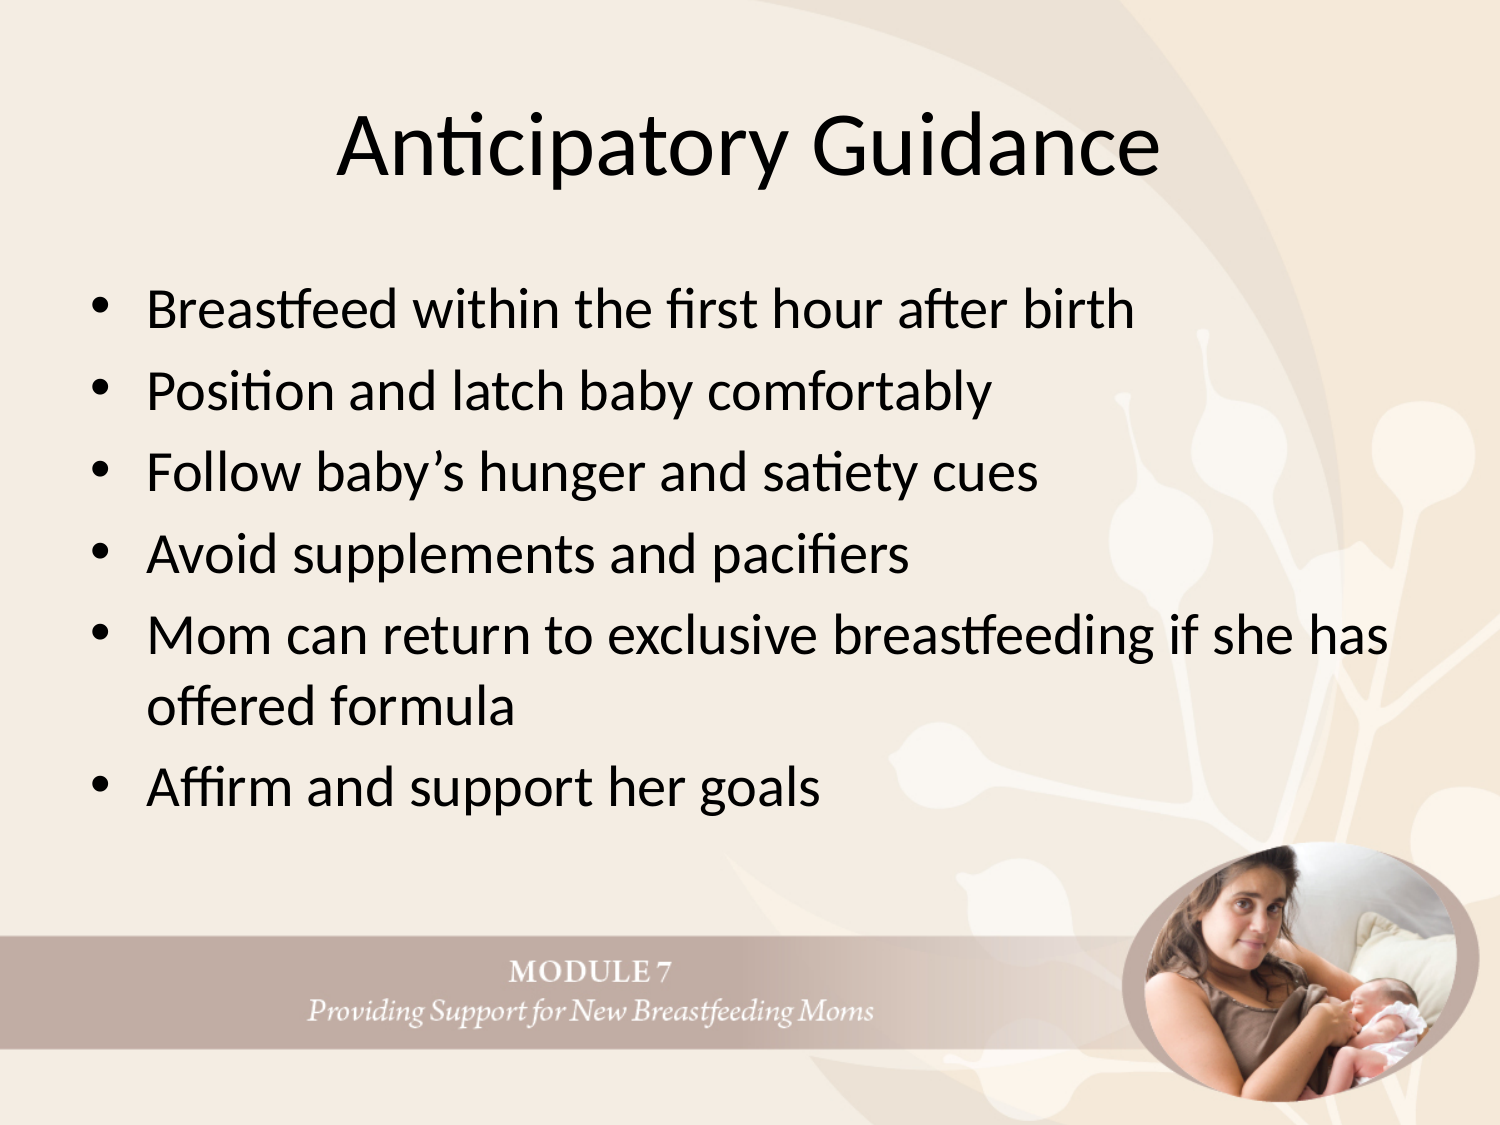

# Anticipatory Guidance
Breastfeed within the first hour after birth
Position and latch baby comfortably
Follow baby’s hunger and satiety cues
Avoid supplements and pacifiers
Mom can return to exclusive breastfeeding if she has offered formula
Affirm and support her goals